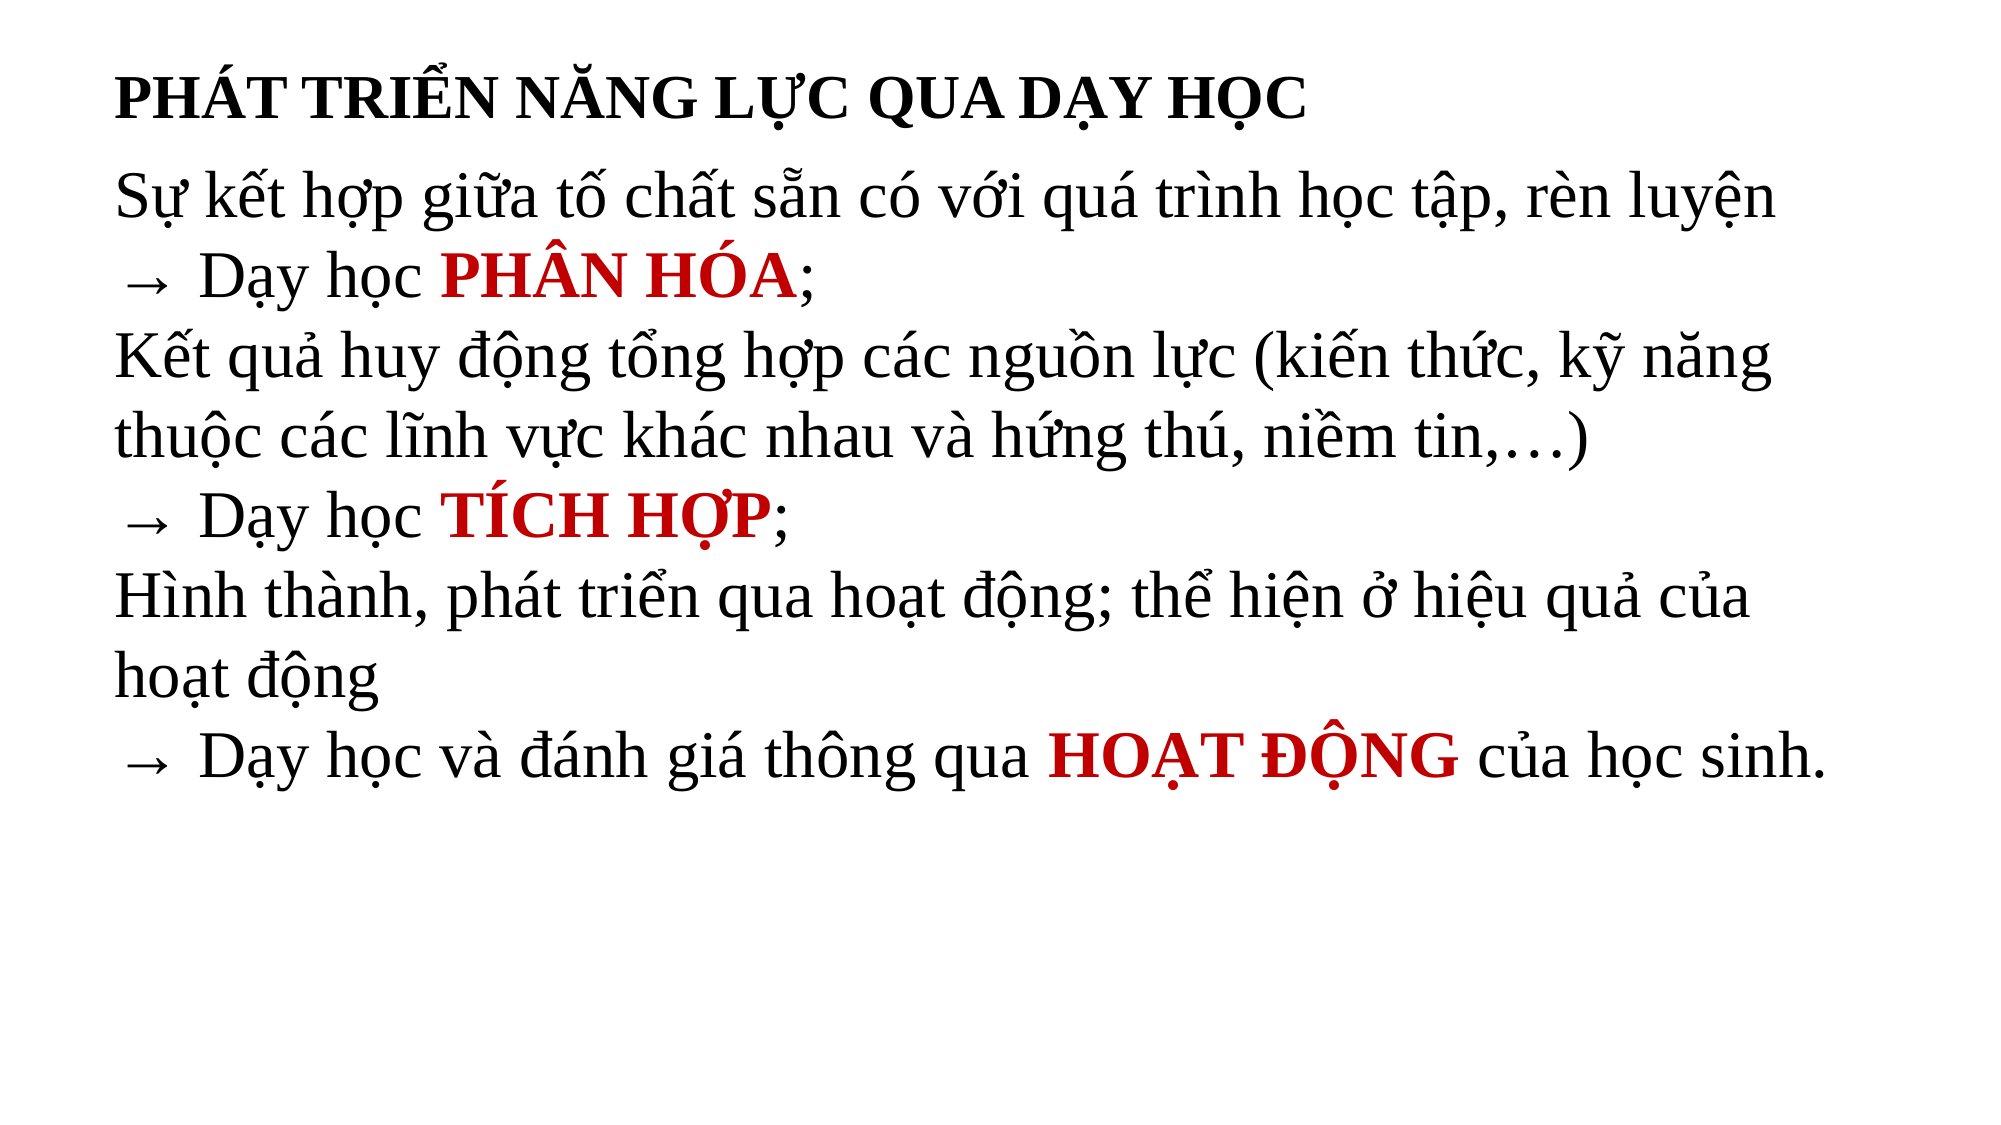

# PHÁT TRIỂN NĂNG LỰC QUA DẠY HỌC
Sự kết hợp giữa tố chất sẵn có với quá trình học tập, rèn luyện
→ Dạy học PHÂN HÓA;
Kết quả huy động tổng hợp các nguồn lực (kiến thức, kỹ năng thuộc các lĩnh vực khác nhau và hứng thú, niềm tin,…)
→ Dạy học TÍCH HỢP;
Hình thành, phát triển qua hoạt động; thể hiện ở hiệu quả của hoạt động
→ Dạy học và đánh giá thông qua HOẠT ĐỘNG của học sinh.